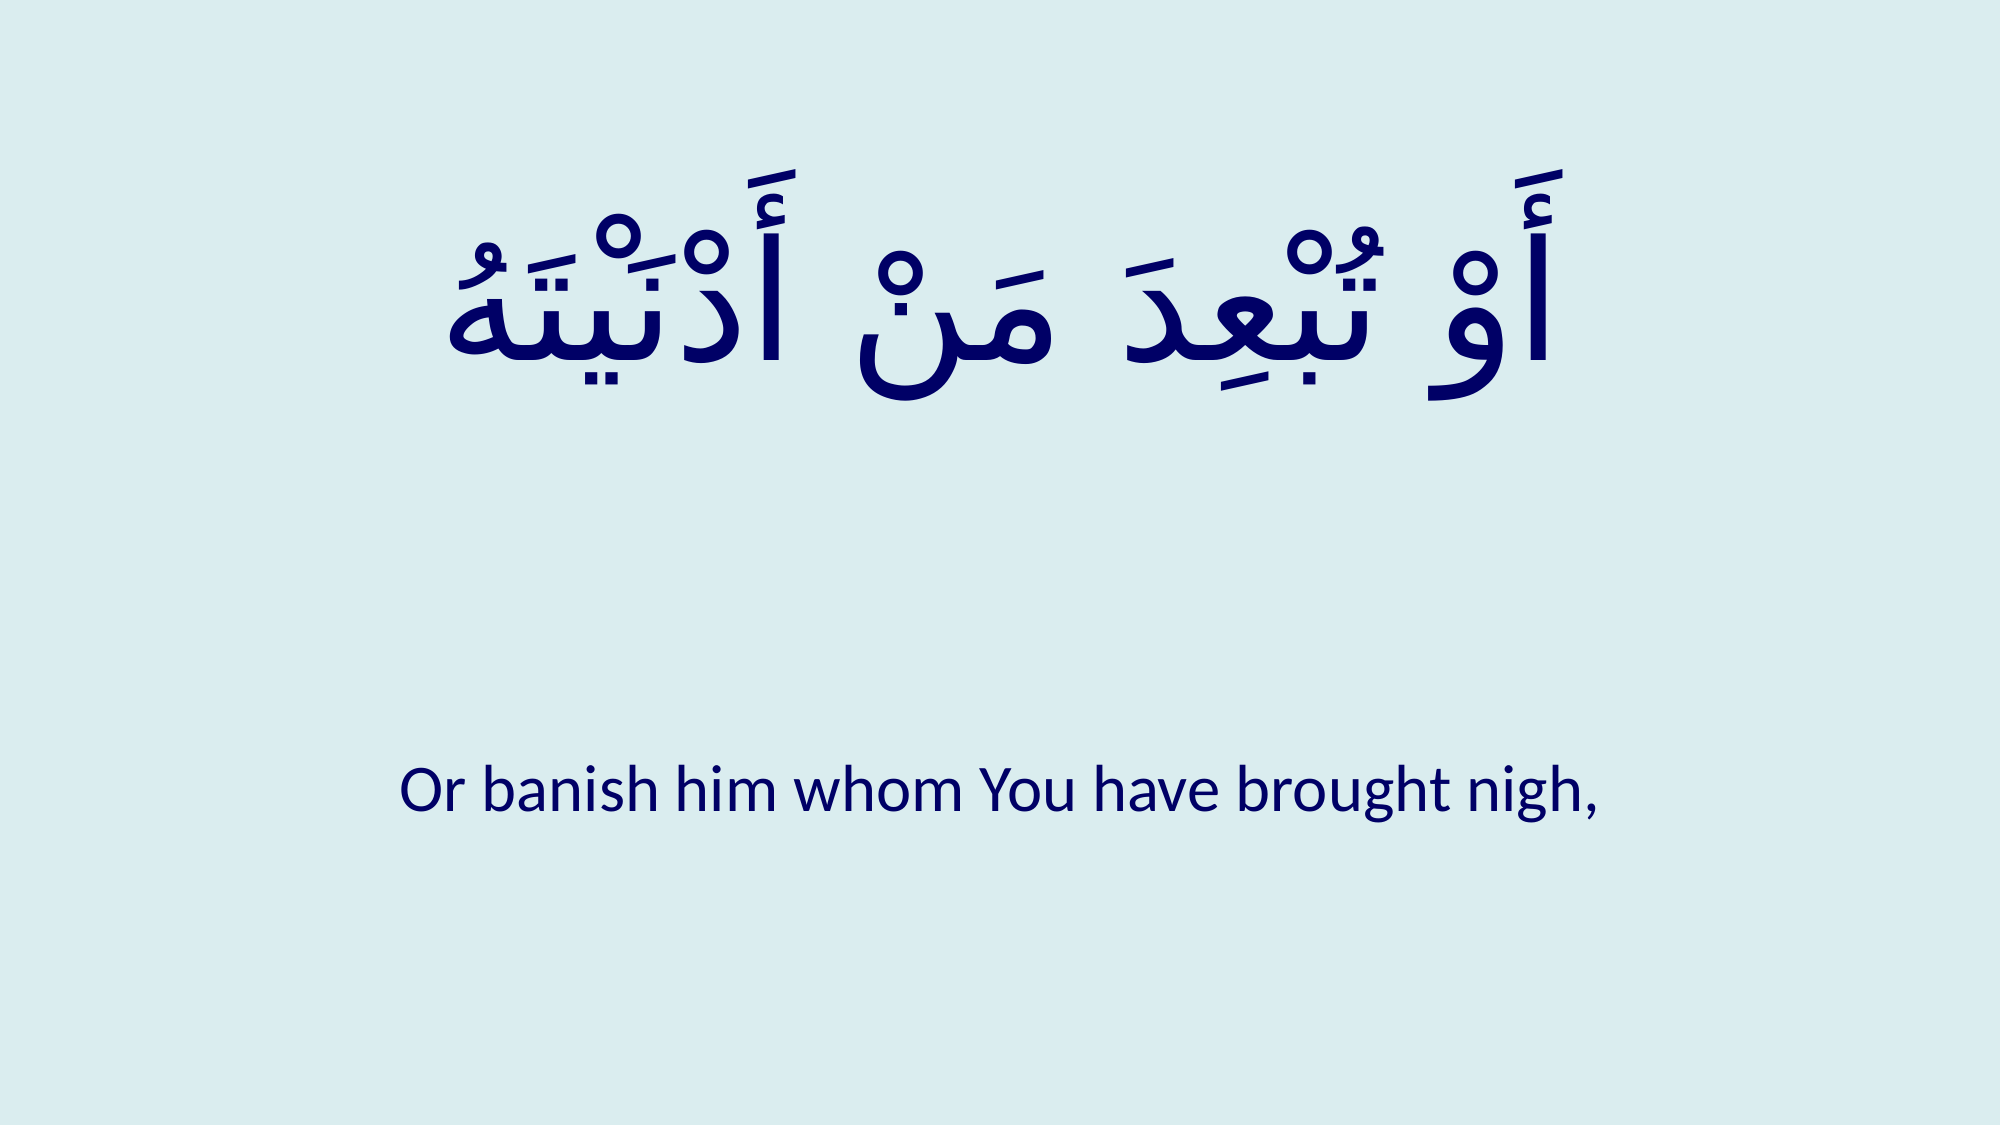

# أَوْ تُبْعِدَ مَنْ أَدْنَیْتَهُ
Or banish him whom You have brought nigh,